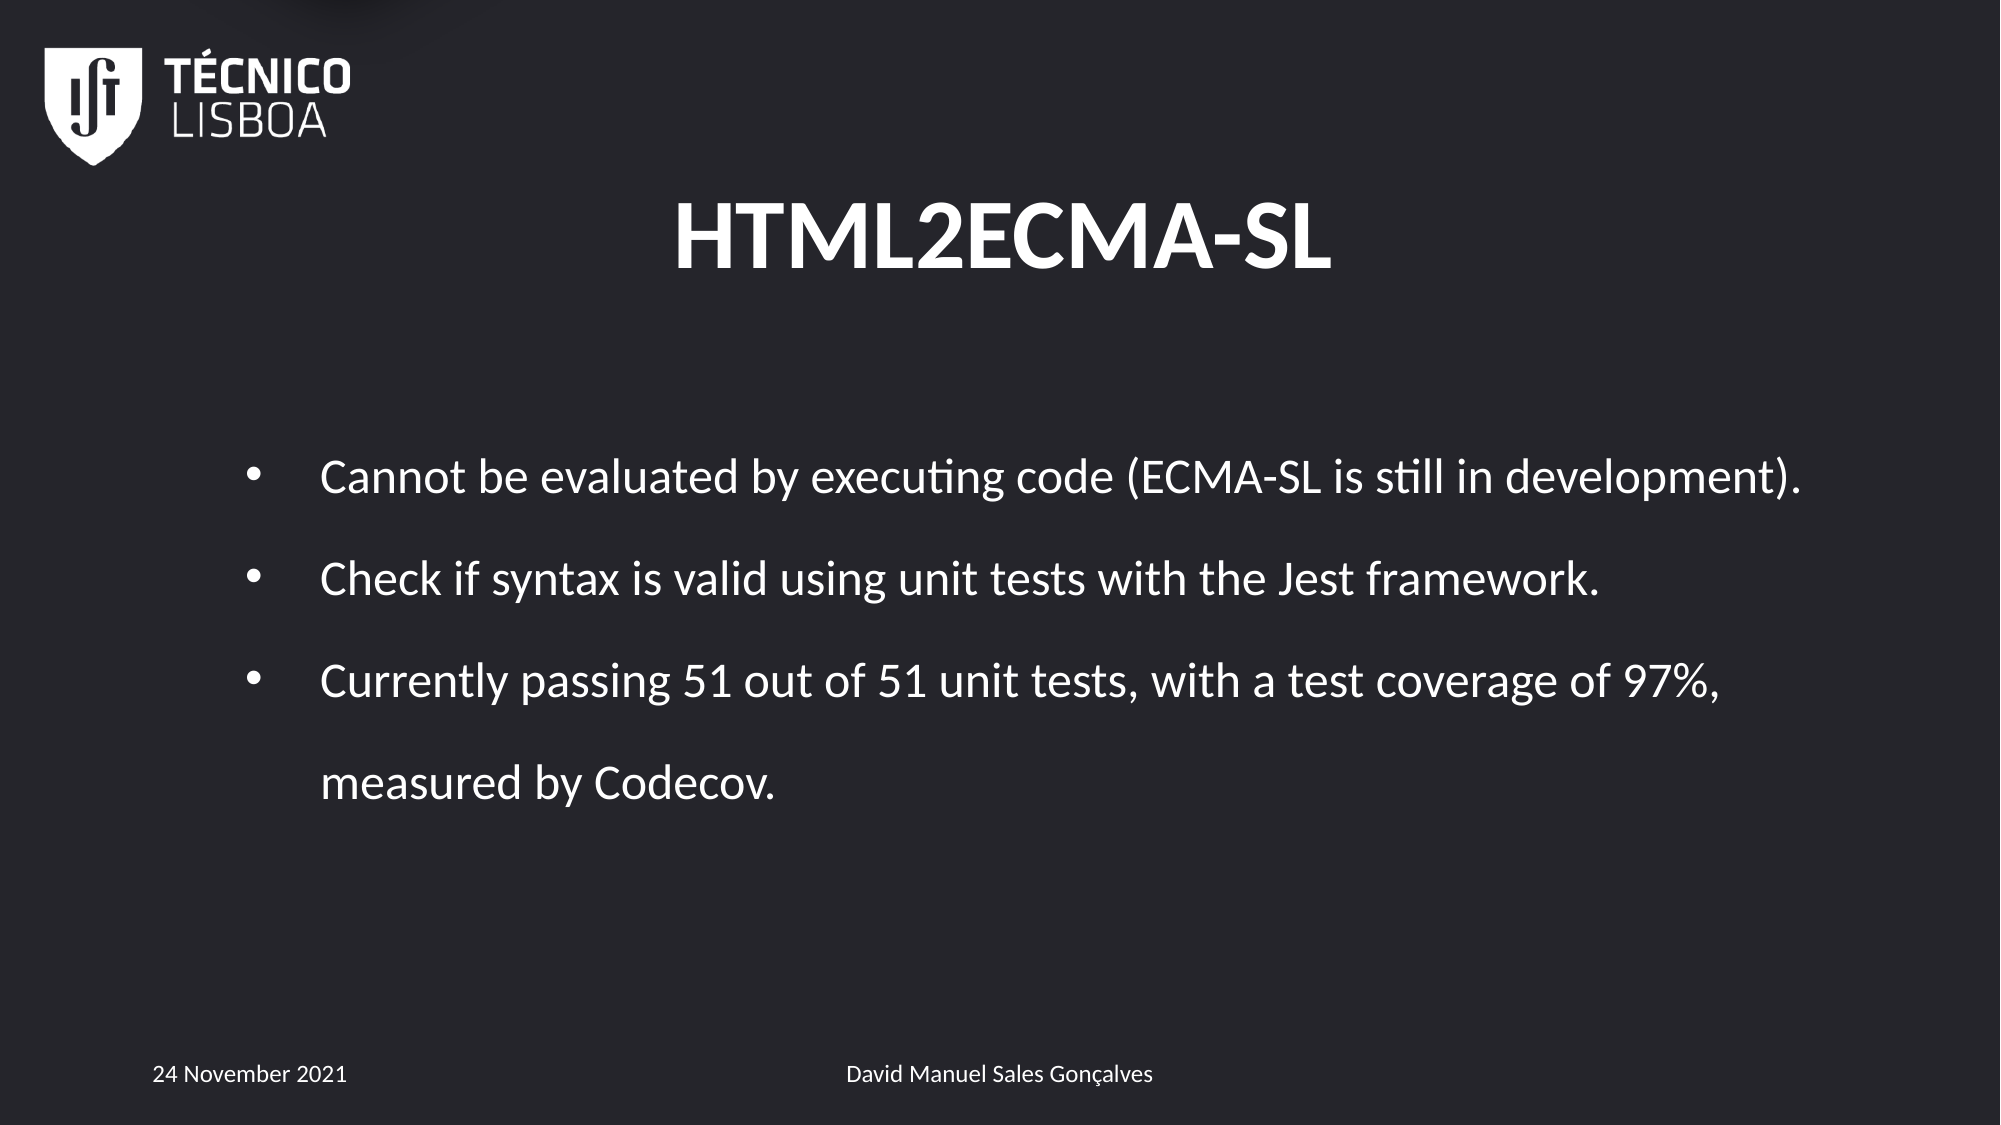

1
# HTML2ECMA-SL

Cannot be evaluated by executing code (ECMA-SL is still in development).
Check if syntax is valid using unit tests with the Jest framework.
Currently passing 51 out of 51 unit tests, with a test coverage of 97%, measured by Codecov.
24 November 2021
David Manuel Sales Gonçalves
57